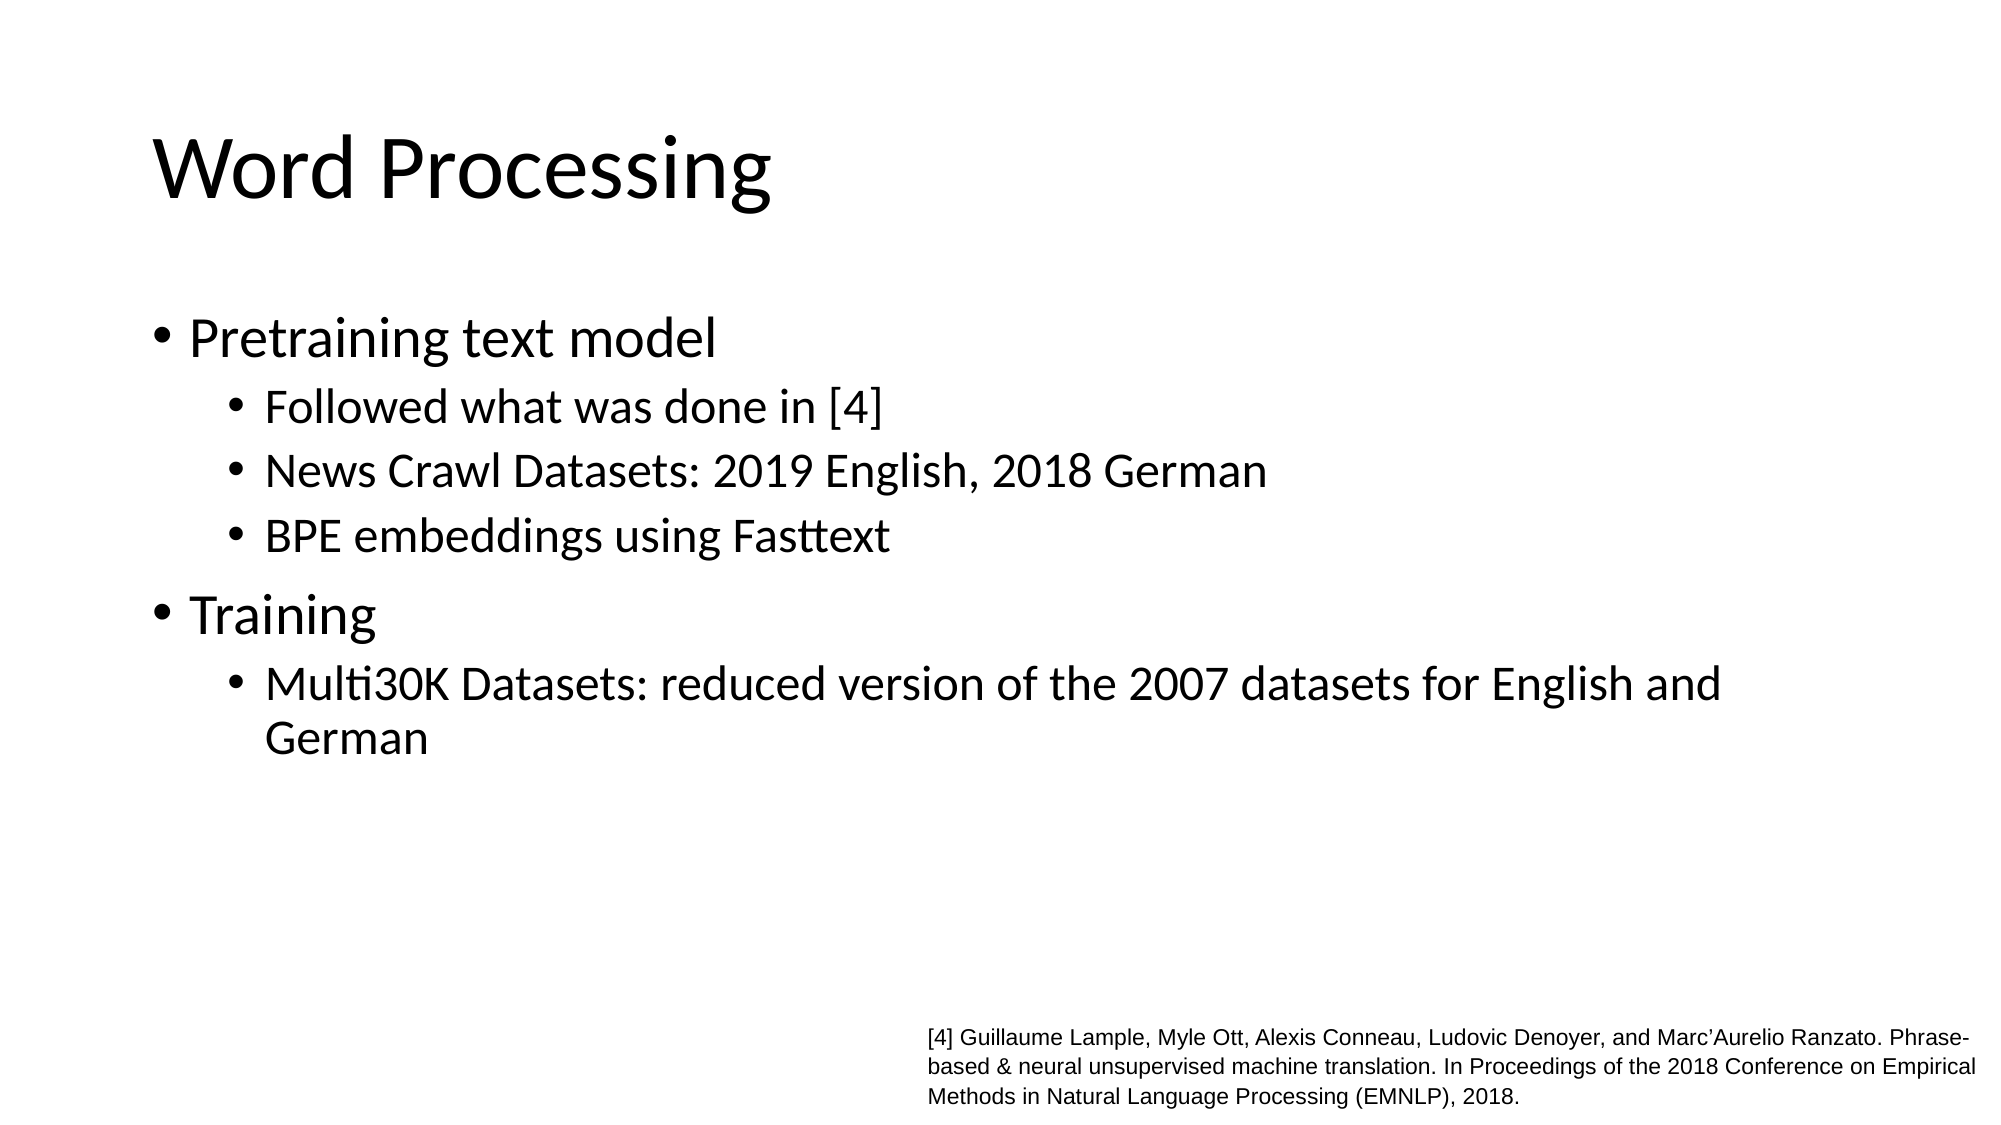

# Word Processing
Pretraining text model
Followed what was done in [4]
News Crawl Datasets: 2019 English, 2018 German
BPE embeddings using Fasttext
Training
Multi30K Datasets: reduced version of the 2007 datasets for English and German

[4] Guillaume Lample, Myle Ott, Alexis Conneau, Ludovic Denoyer, and Marc’Aurelio Ranzato. Phrase-based & neural unsupervised machine translation. In Proceedings of the 2018 Conference on Empirical Methods in Natural Language Processing (EMNLP), 2018.